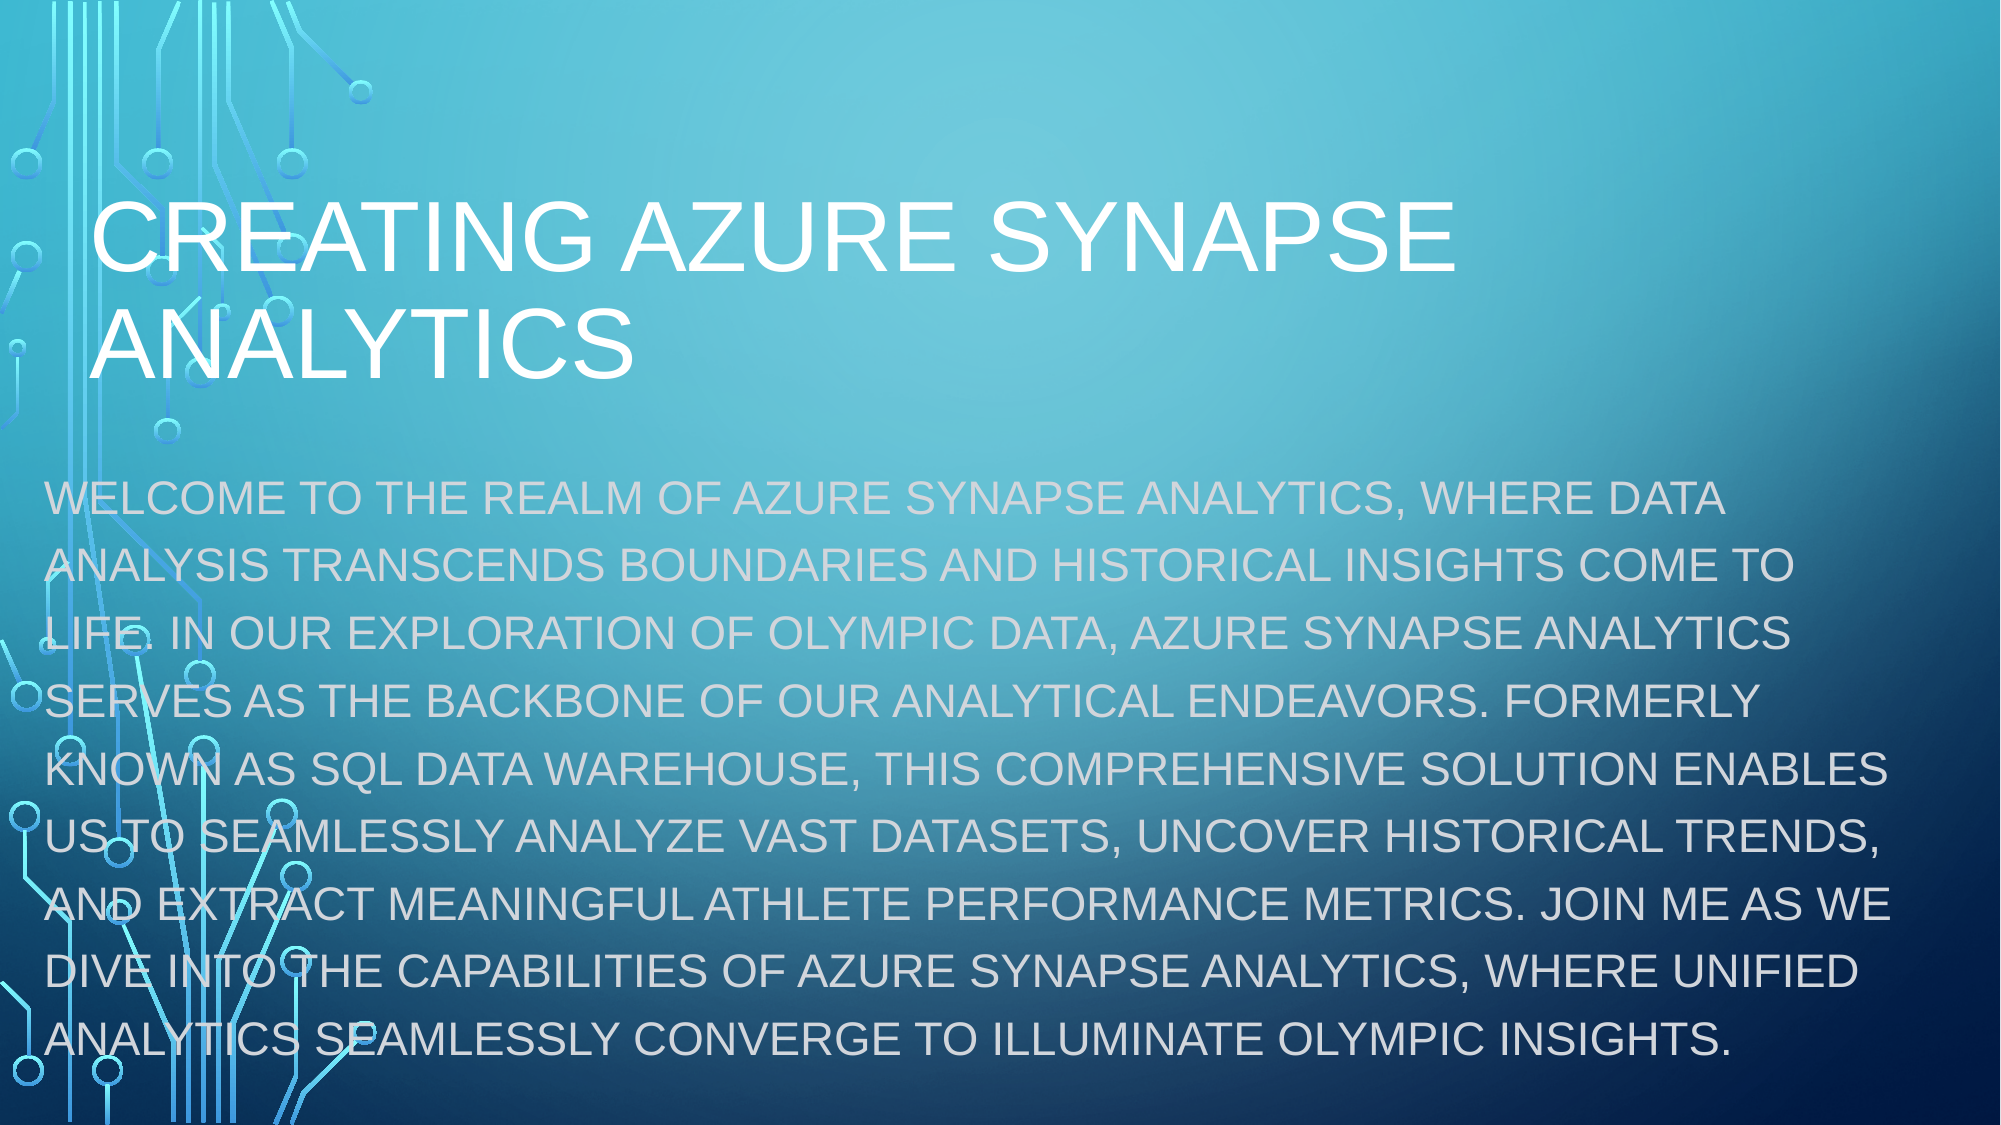

# Creating azure synapse analytics
Welcome to the realm of Azure Synapse Analytics, where data analysis transcends boundaries and historical insights come to life. In our exploration of Olympic data, Azure Synapse Analytics serves as the backbone of our analytical endeavors. Formerly known as SQL Data Warehouse, this comprehensive solution enables us to seamlessly analyze vast datasets, uncover historical trends, and extract meaningful athlete performance metrics. Join me as we dive into the capabilities of Azure Synapse Analytics, where unified analytics seamlessly converge to illuminate Olympic insights.